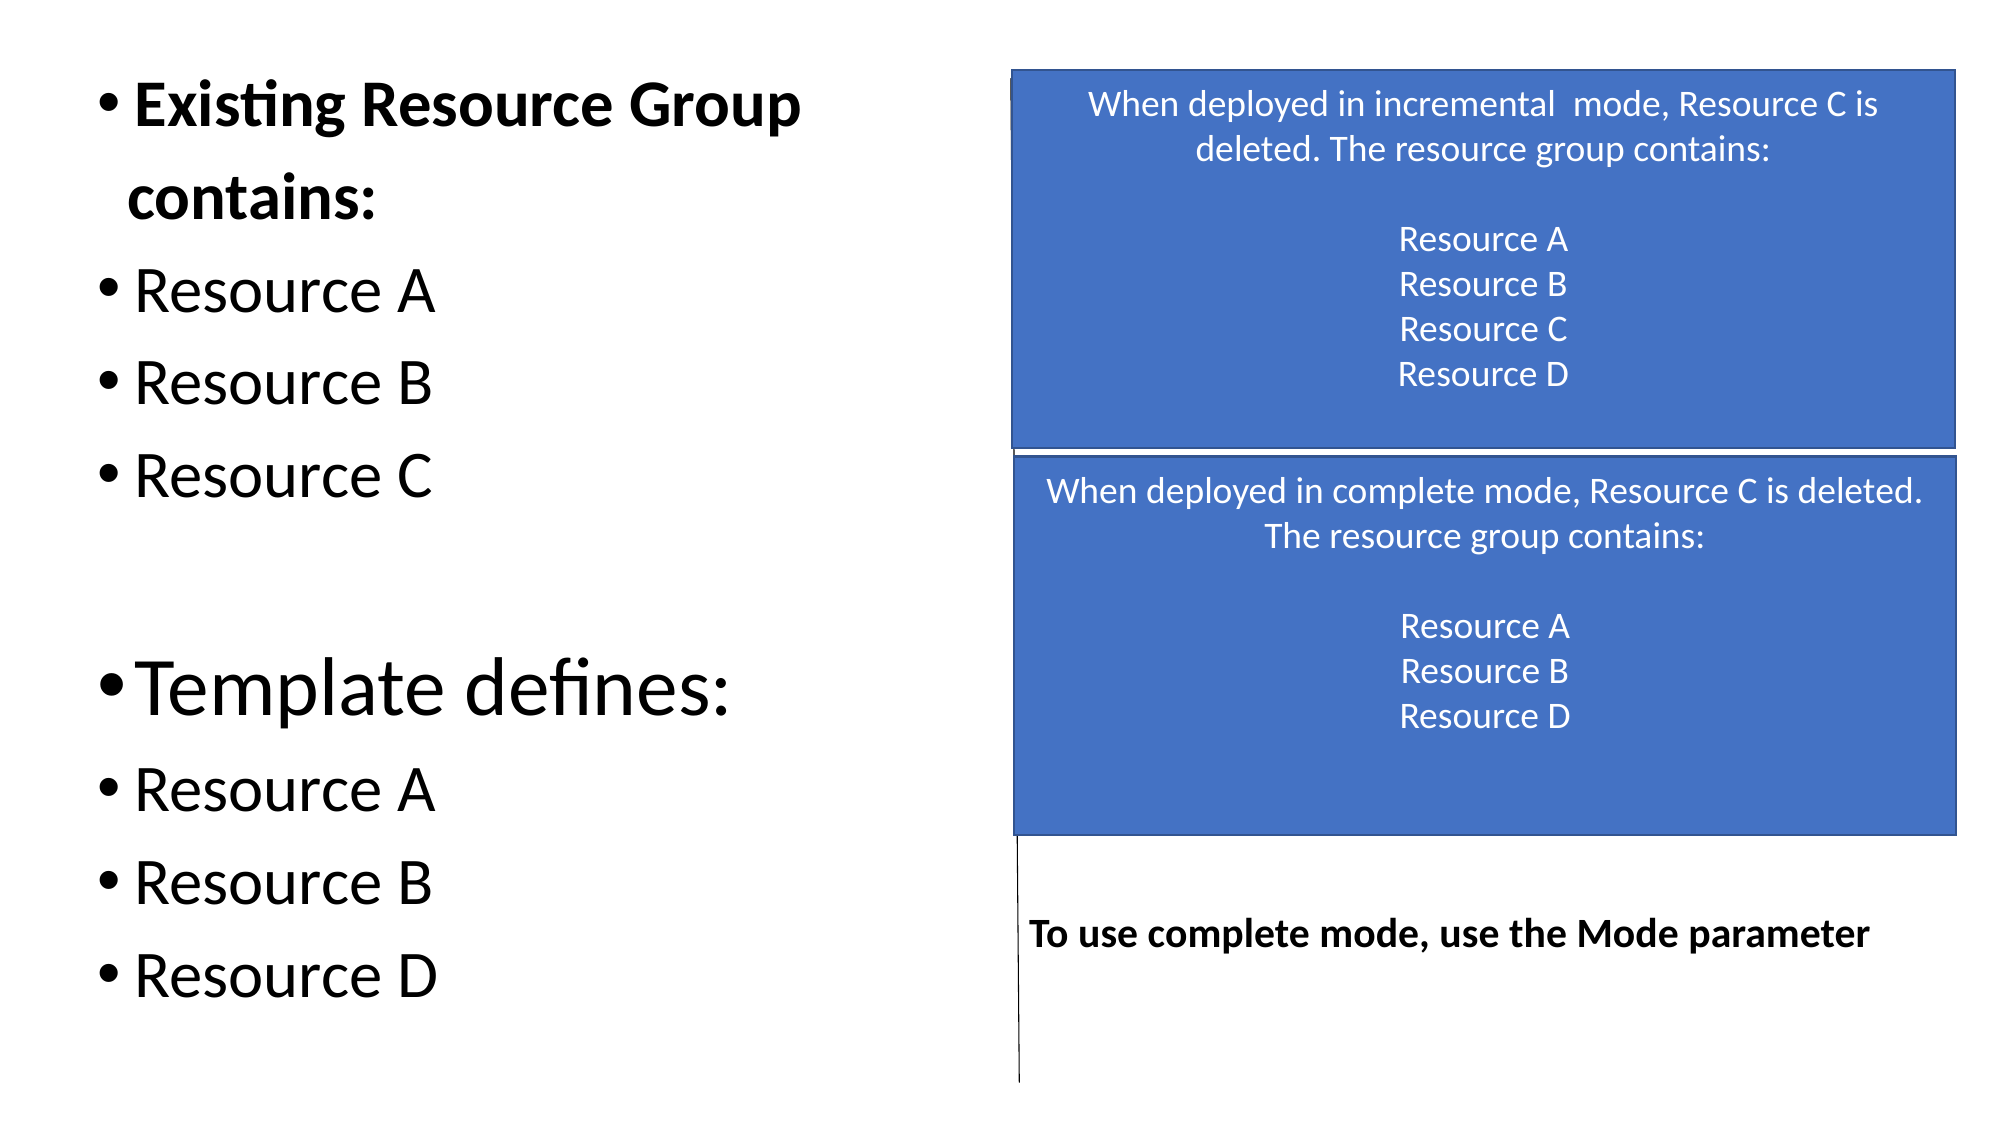

Existing Resource Group
  contains:
Resource A
Resource B
Resource C

Template defines:
Resource A
Resource B
Resource D

When deployed in incremental  mode, Resource C is deleted. The resource group contains:

Resource A
Resource B
Resource C
Resource D

When deployed in complete mode, Resource C is deleted. The resource group contains:

Resource A
Resource B
Resource D

To use complete mode, use the Mode parameter